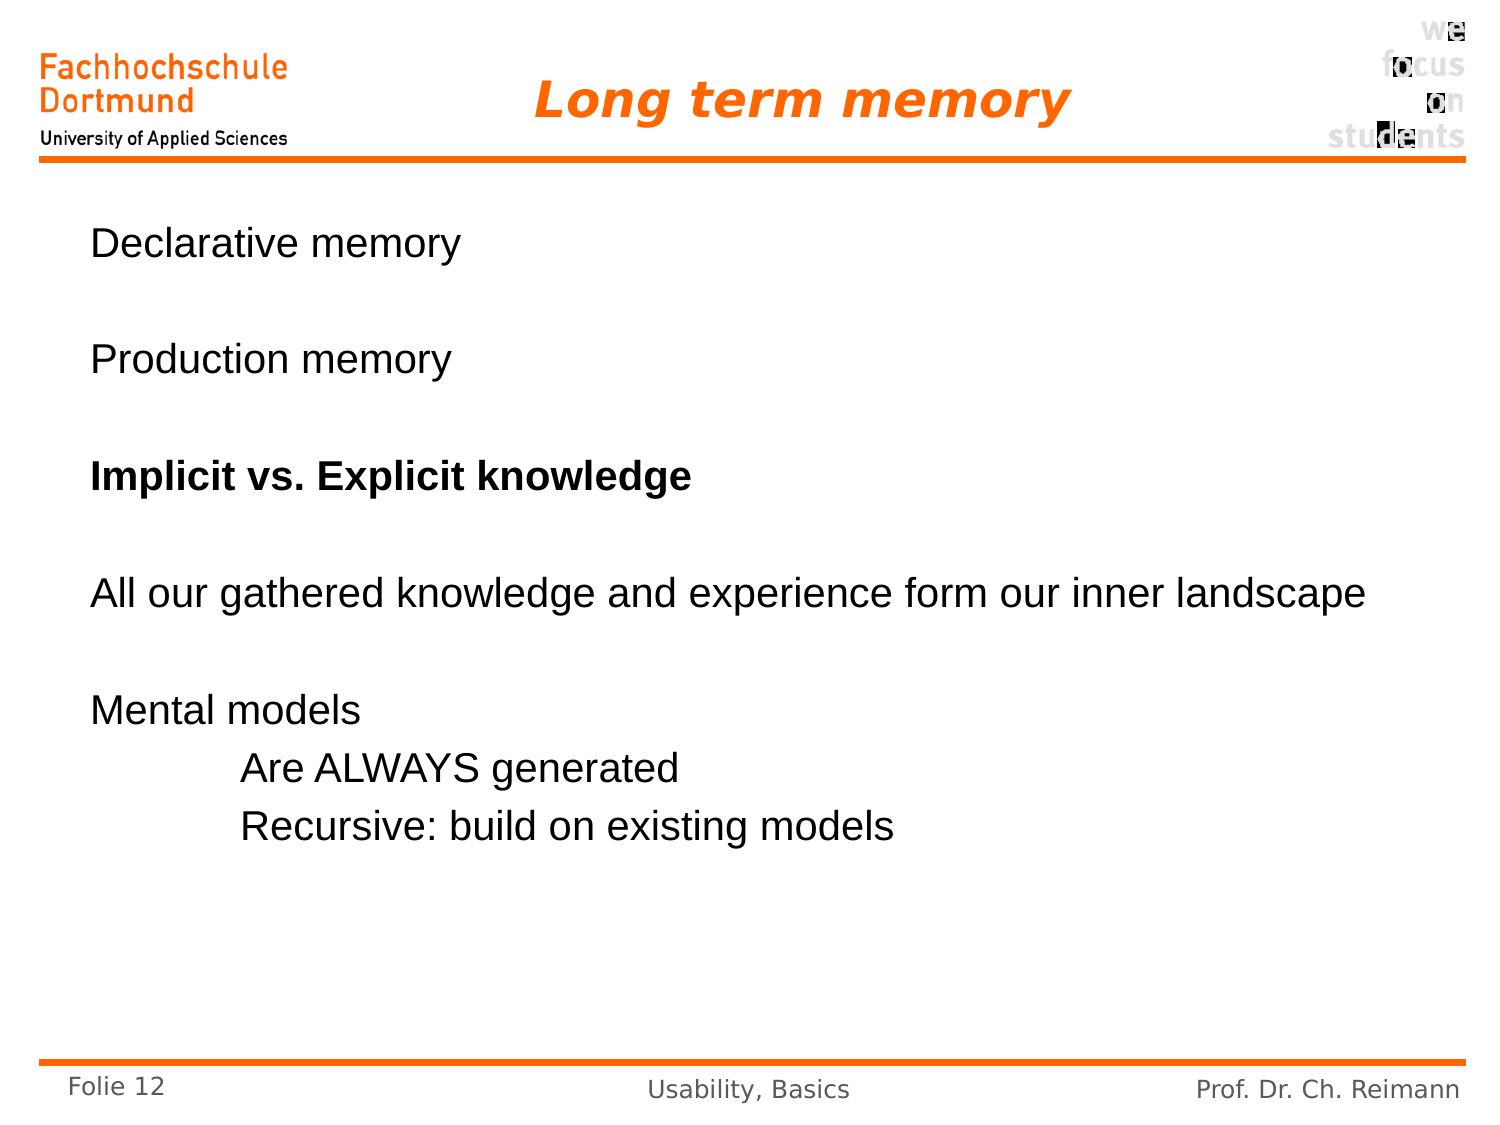

# Long term memory
Declarative memory

Production memory

Implicit vs. Explicit knowledge

All our gathered knowledge and experience form our inner landscape

Mental models
	Are ALWAYS generated
	Recursive: build on existing models